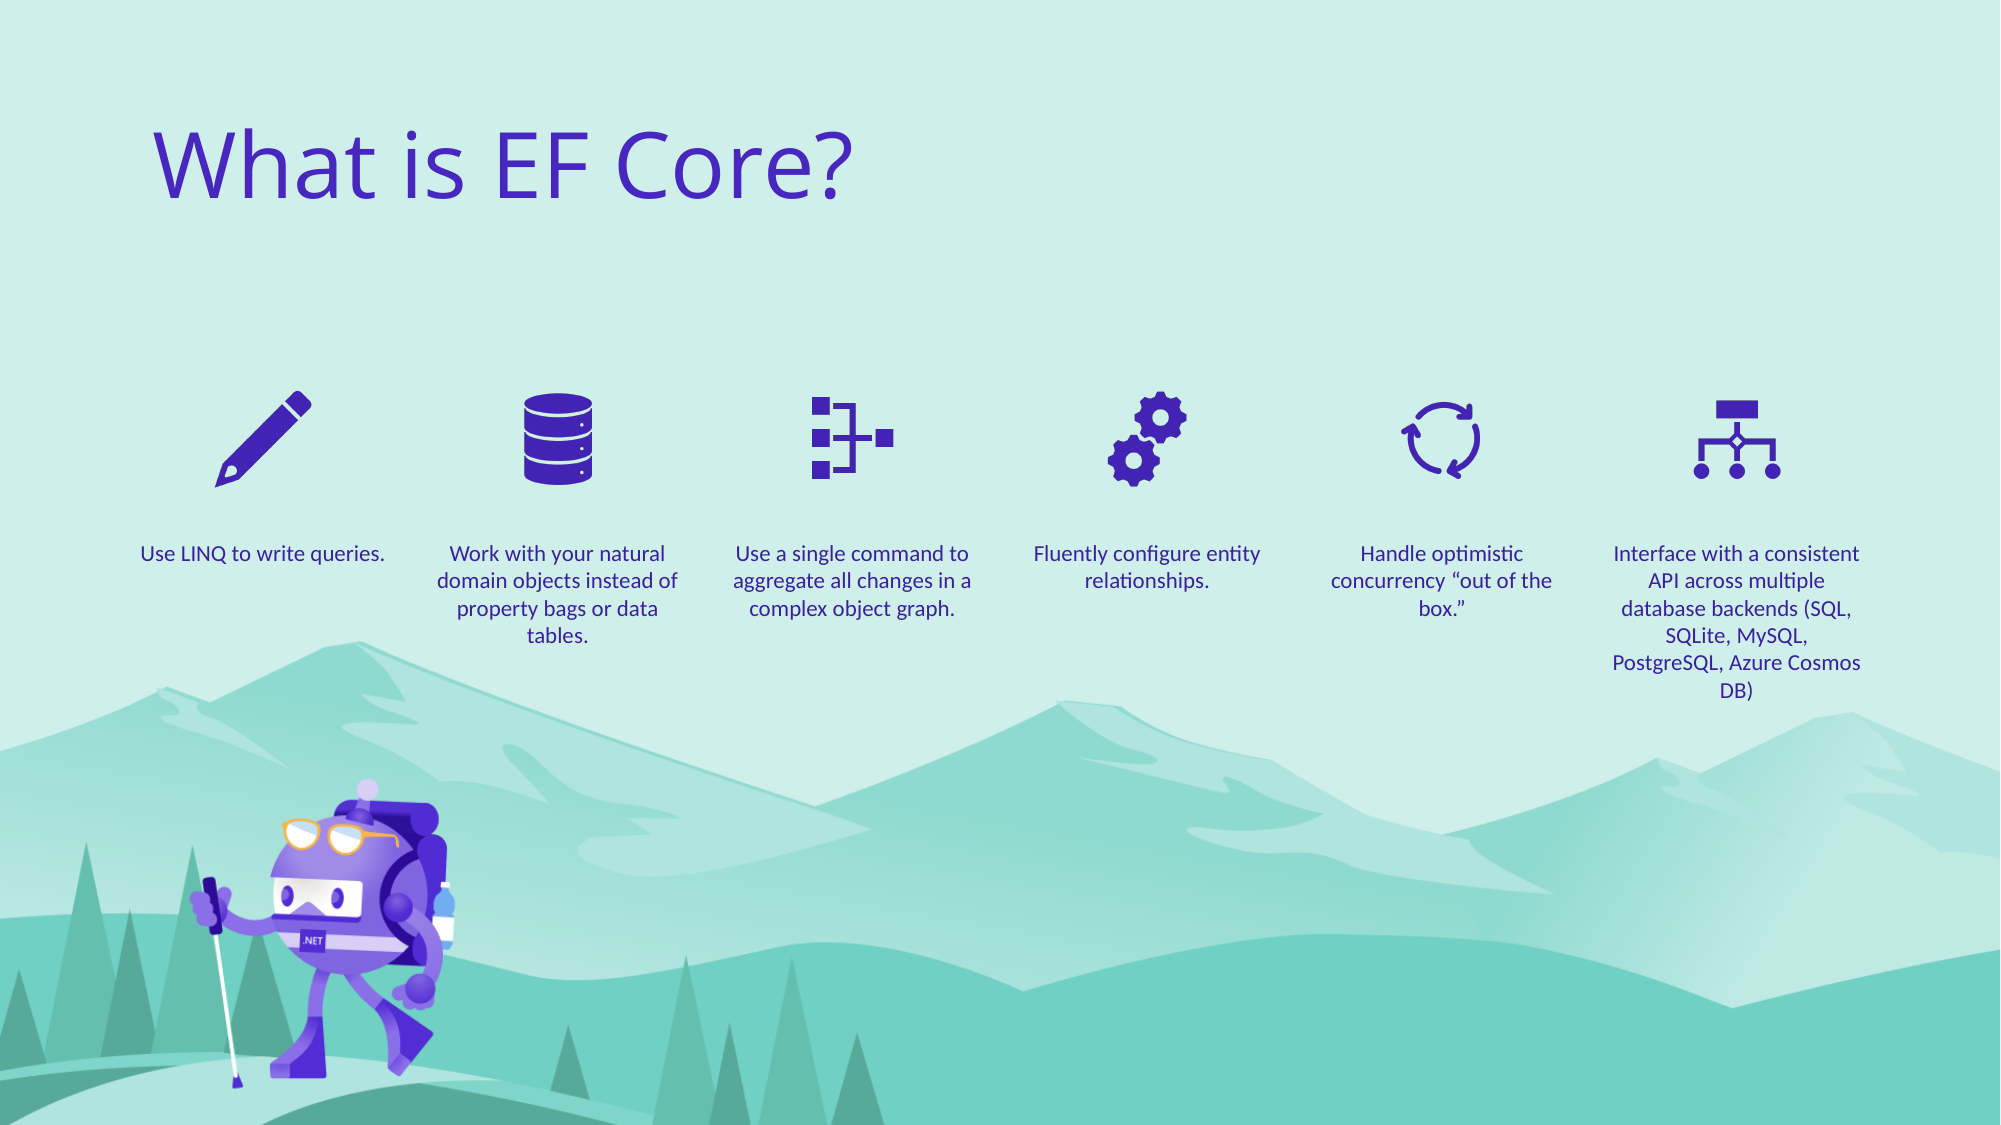

# What is EF Core?

Use LINQ to write queries.
Work with your natural domain objects instead of property bags or data tables.
Use a single command to aggregate all changes in a complex object graph.
Fluently configure entity relationships.
Handle optimistic concurrency “out of the box.”
Interface with a consistent API across multiple database backends (SQL, SQLite, MySQL, PostgreSQL, Azure Cosmos DB)